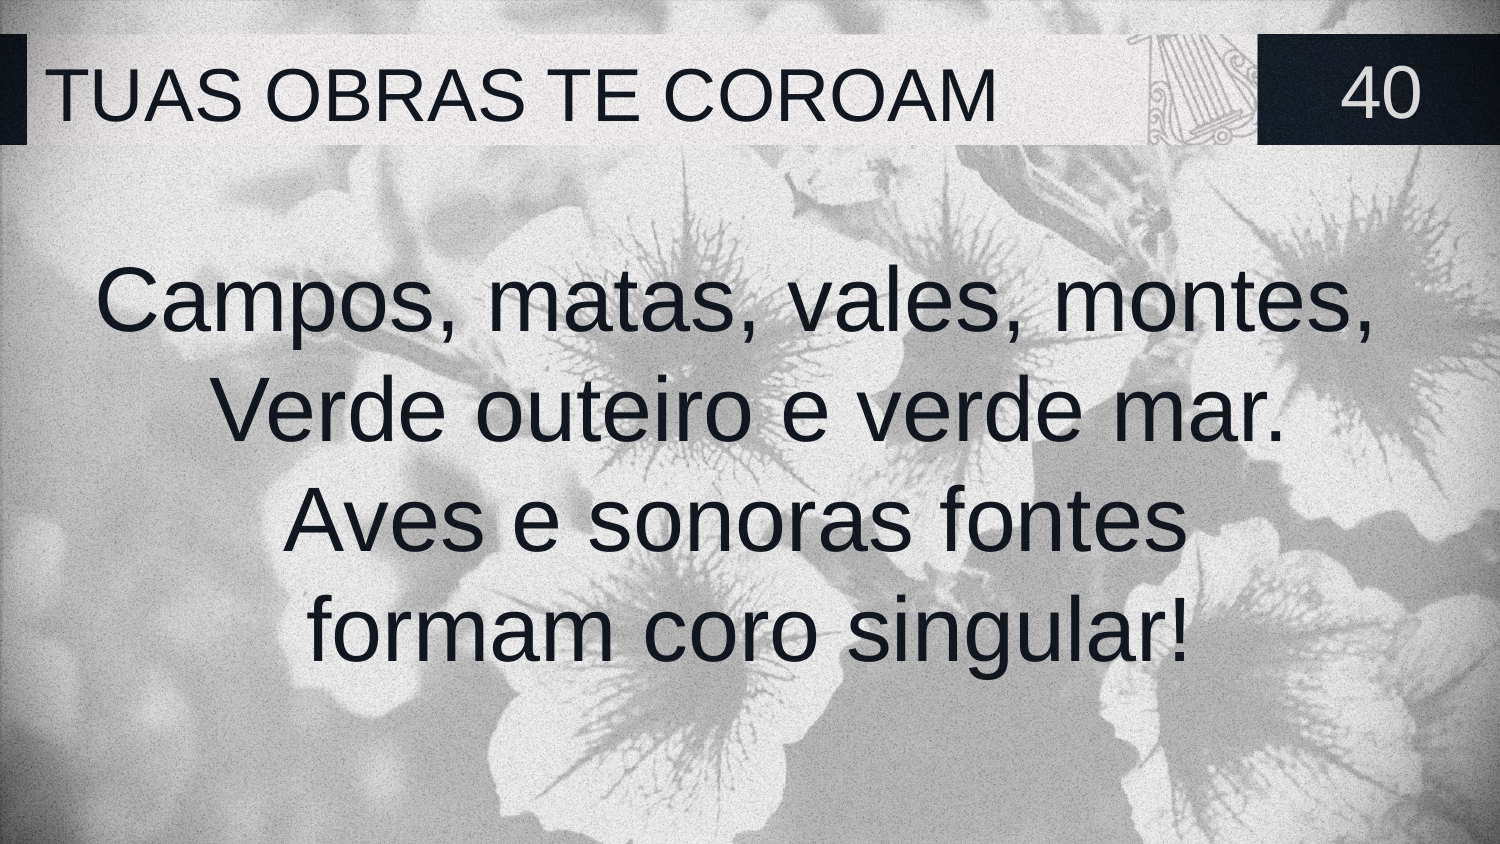

# TUAS OBRAS TE COROAM
40
Campos, matas, vales, montes,
Verde outeiro e verde mar.
Aves e sonoras fontes
formam coro singular!